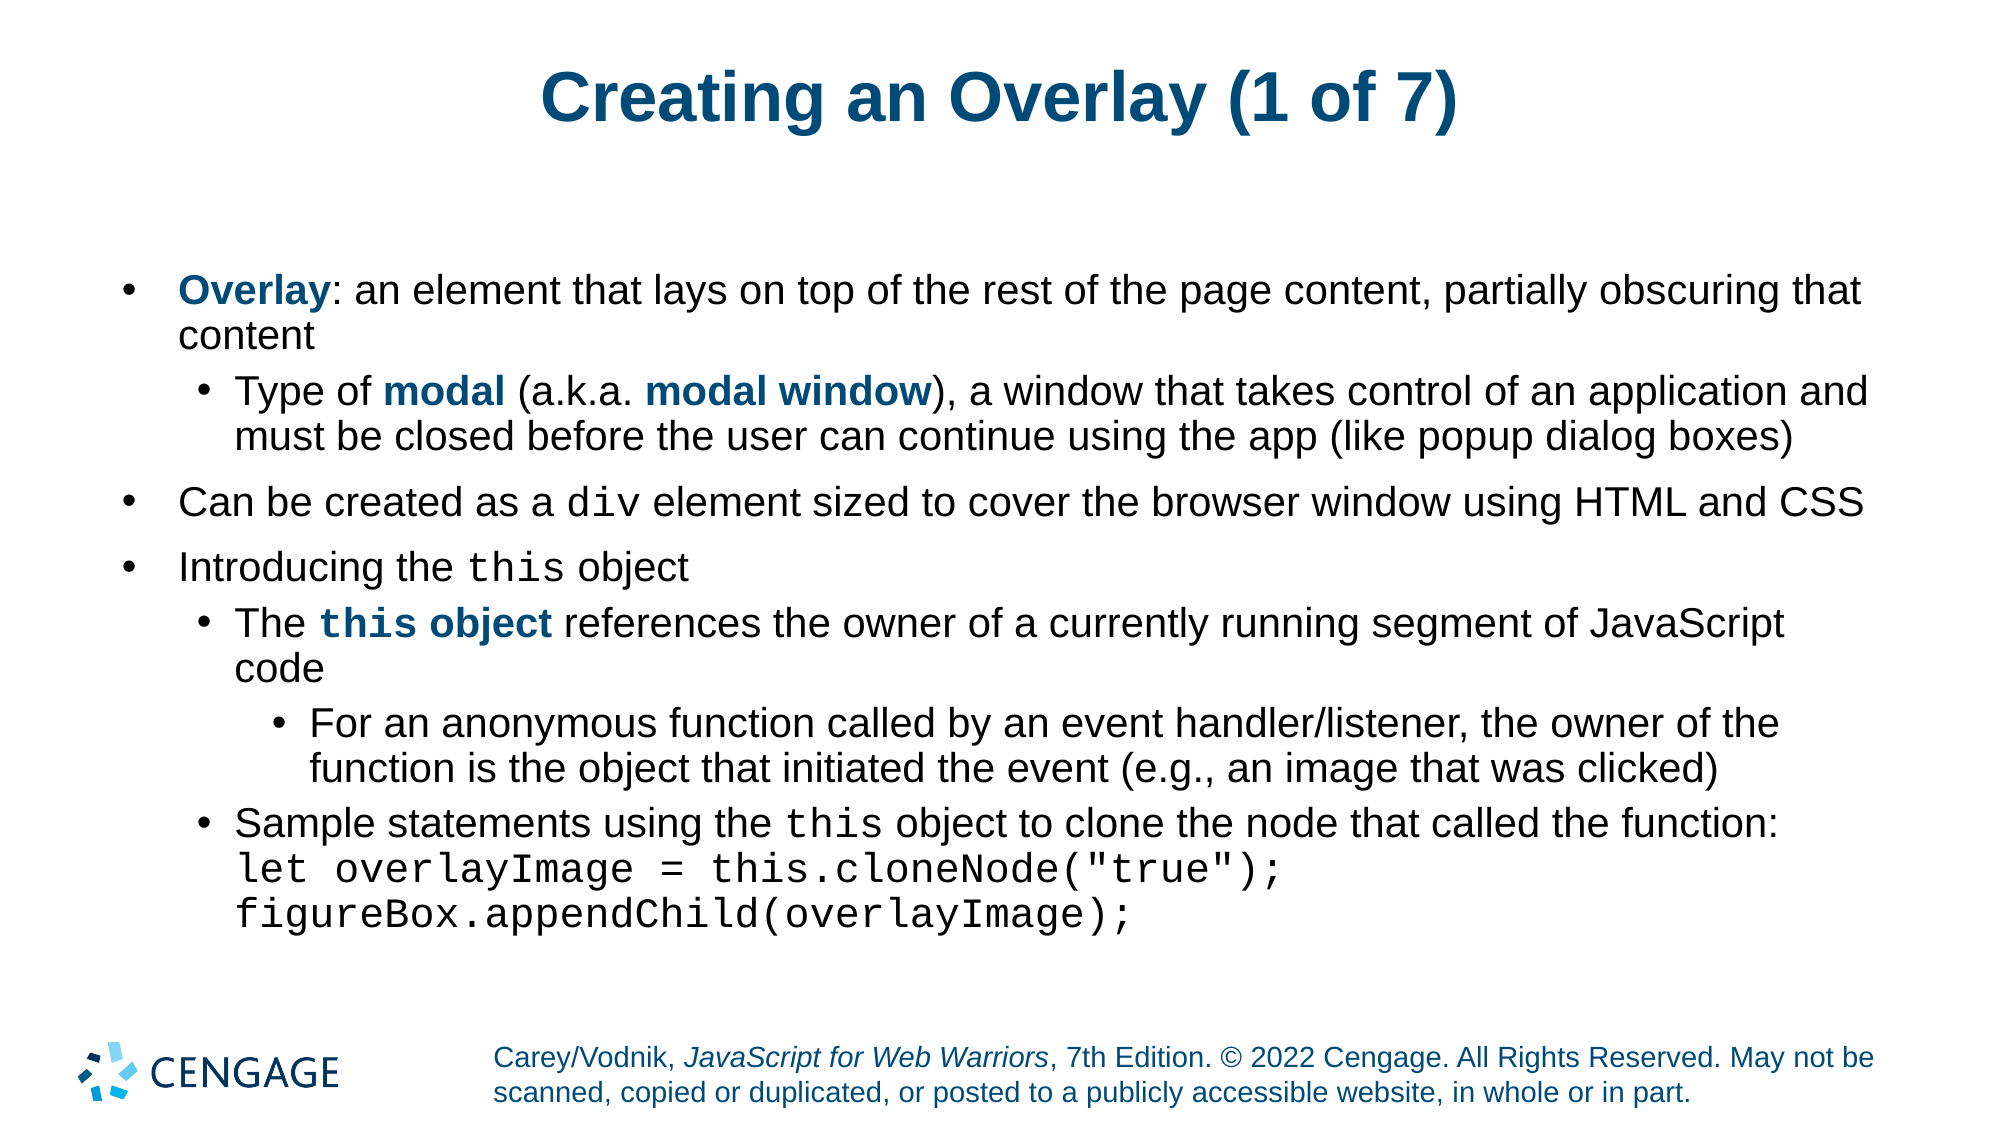

# Creating an Overlay (1 of 7)
Overlay: an element that lays on top of the rest of the page content, partially obscuring that content
Type of modal (a.k.a. modal window), a window that takes control of an application and must be closed before the user can continue using the app (like popup dialog boxes)
Can be created as a div element sized to cover the browser window using HTML and CSS
Introducing the this object
The this object references the owner of a currently running segment of JavaScript code
For an anonymous function called by an event handler/listener, the owner of the function is the object that initiated the event (e.g., an image that was clicked)
Sample statements using the this object to clone the node that called the function:
let overlayImage = this.cloneNode("true");
figureBox.appendChild(overlayImage);